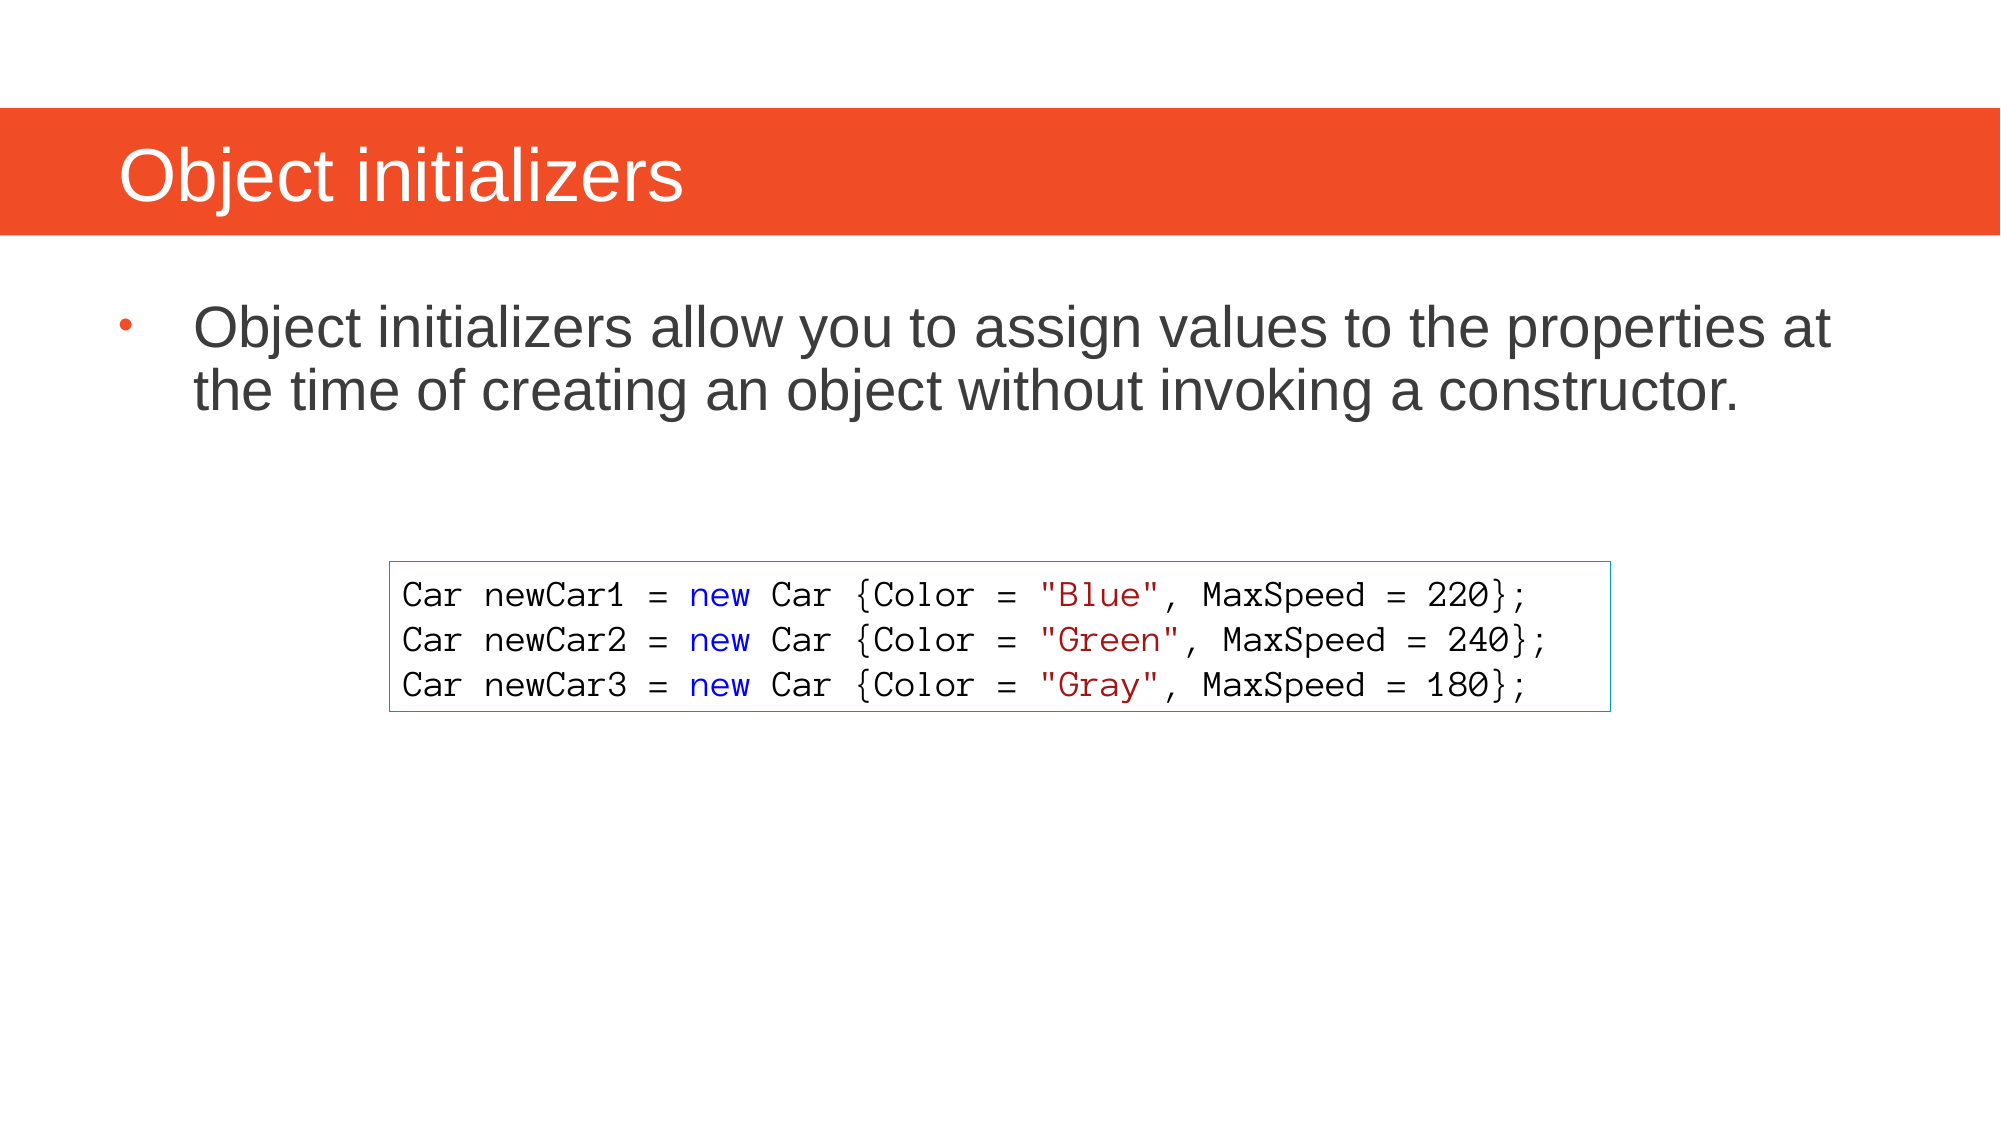

# Object initializers
Object initializers allow you to assign values to the properties at the time of creating an object without invoking a constructor.

Car newCar1 = new Car {Color = "Blue", MaxSpeed = 220};
Car newCar2 = new Car {Color = "Green", MaxSpeed = 240};
Car newCar3 = new Car {Color = "Gray", MaxSpeed = 180};